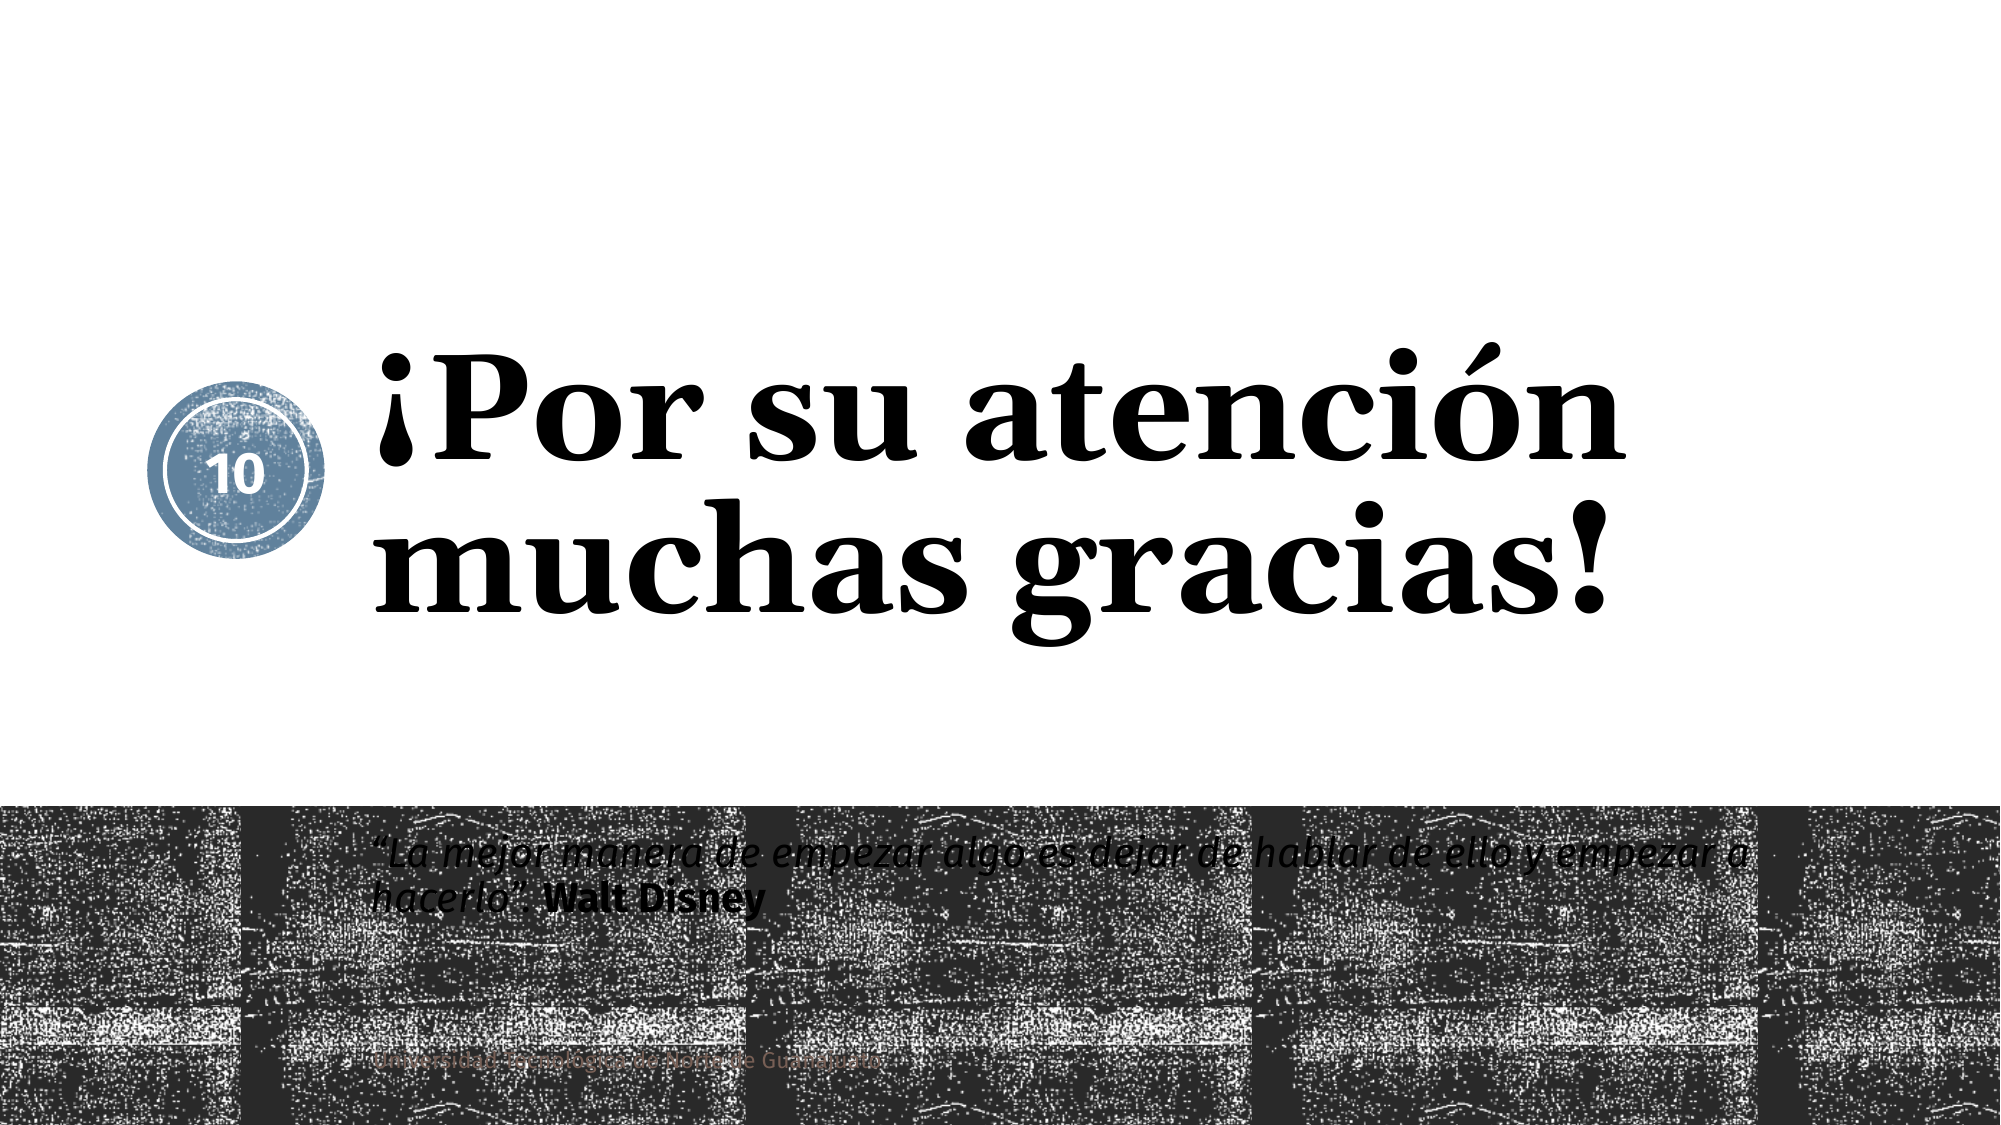

# ¡Por su atención muchas gracias!
10
“La mejor manera de empezar algo es dejar de hablar de ello y empezar a hacerlo”. Walt Disney
Universidad Tecnológica de Norte de Guanajuato